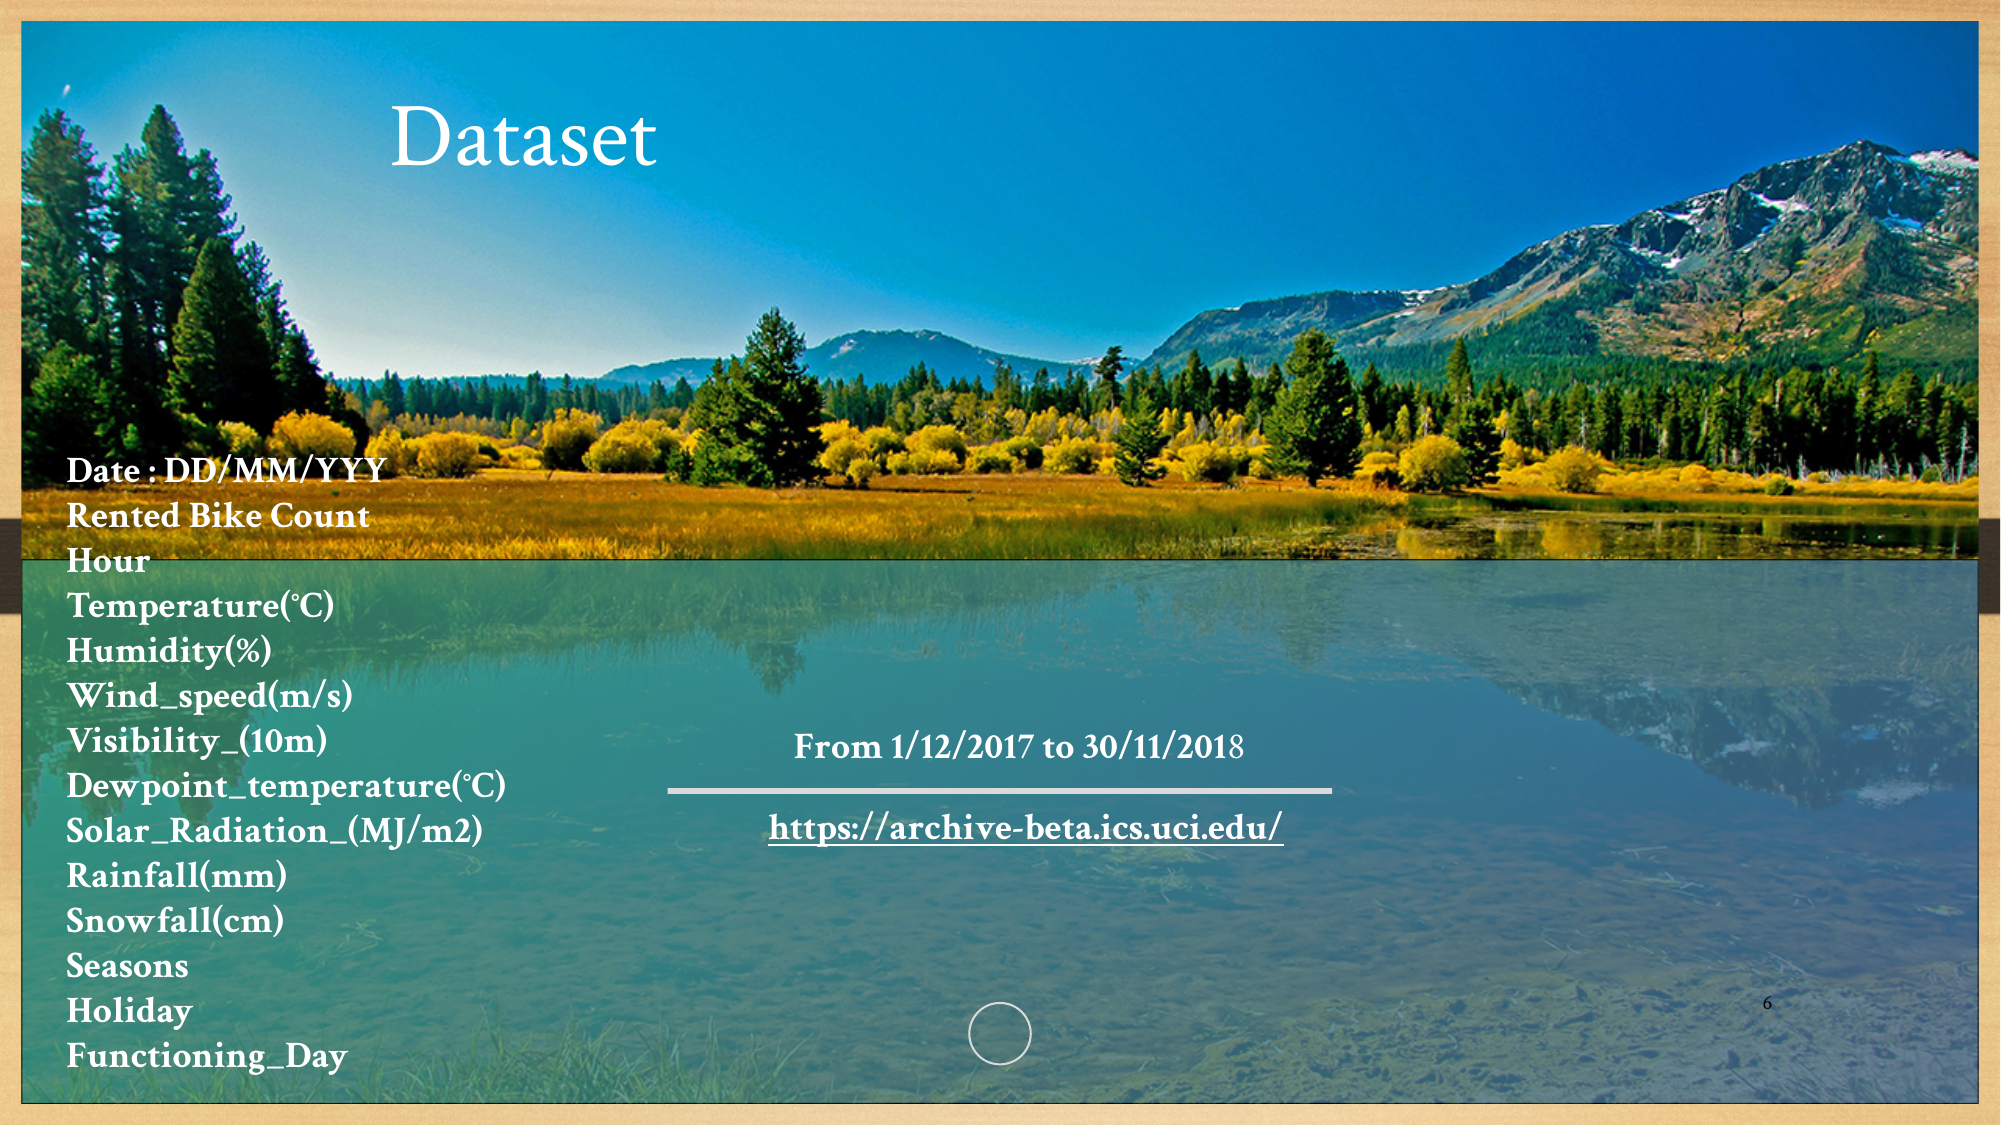

Dataset
Date : DD/MM/YYY
Rented Bike Count
Hour
Temperature(°C)
Humidity(%)
Wind_speed(m/s)
Visibility_(10m)
Dewpoint_temperature(°C)
Solar_Radiation_(MJ/m2)
Rainfall(mm)
Snowfall(cm)
Seasons
Holiday
Functioning_Day
From 1/12/2017 to 30/11/2018

 https://archive-beta.ics.uci.edu/

6